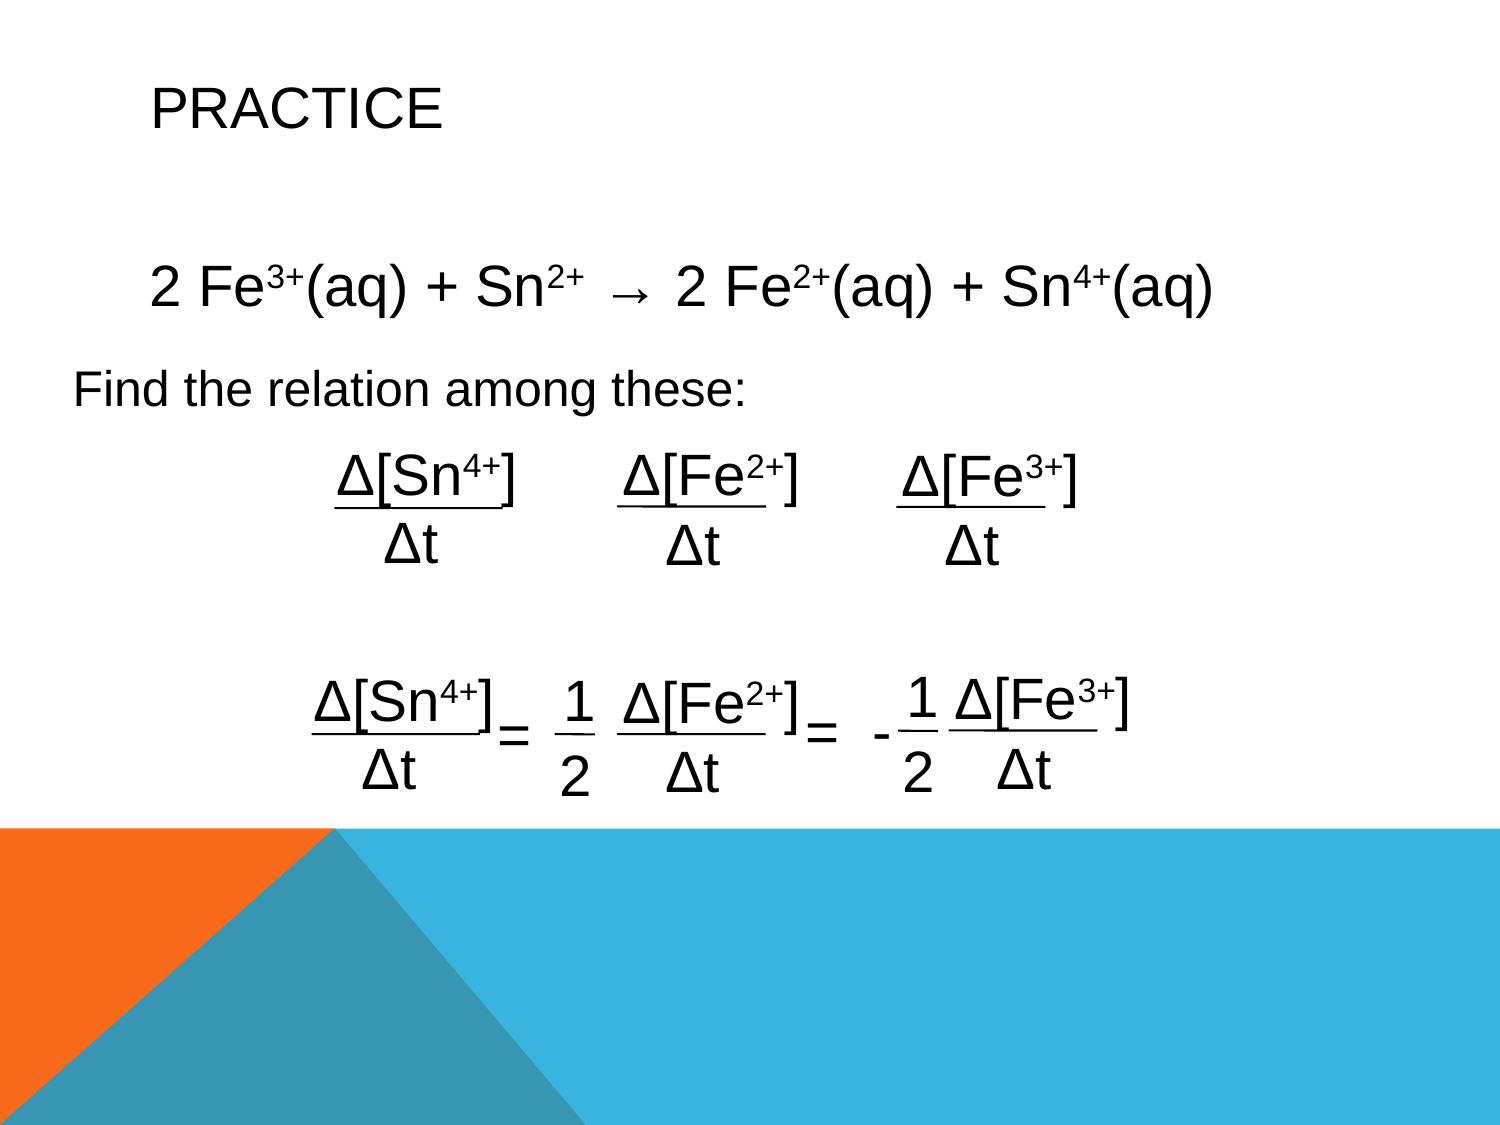

# Practice
2 Fe3+(aq) + Sn2+ → 2 Fe2+(aq) + Sn4+(aq)
Find the relation among these:
Δ[Sn4+]
Δt

Δ[Fe2+]
Δt

Δ[Fe3+]
Δt

1
Δ[Fe3+]
 =  -
Δt
2

Δ[Sn4+]
Δt

1
Δ[Fe2+]
=
Δt
2